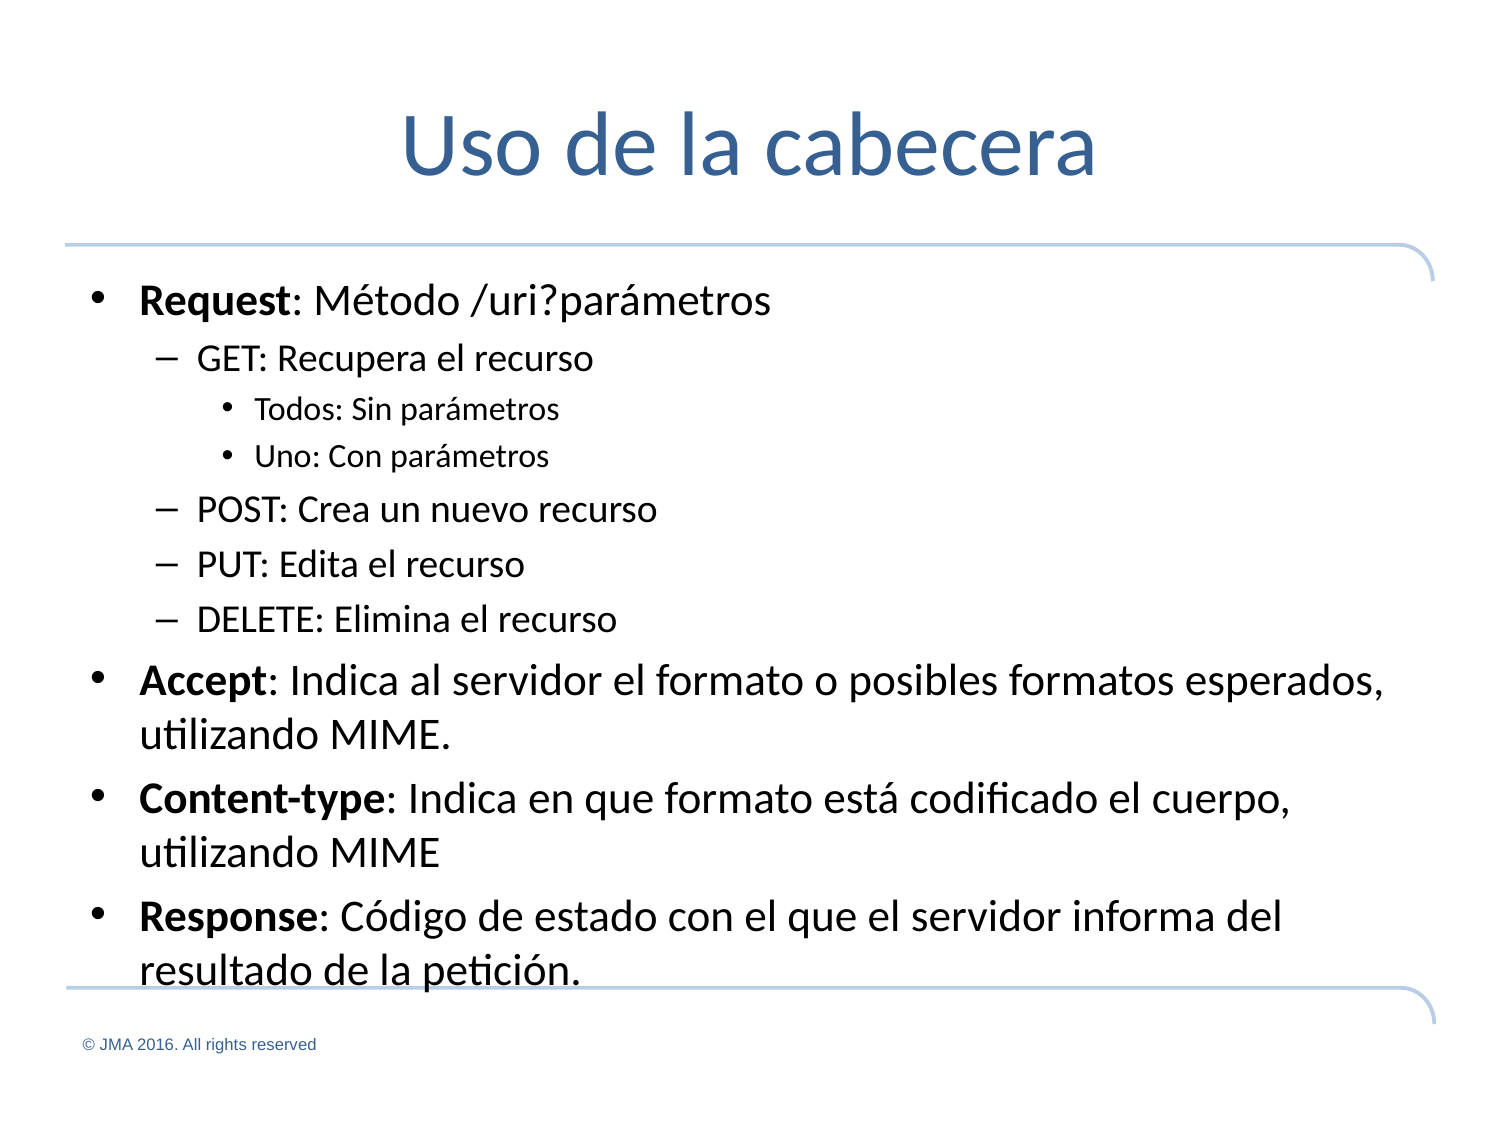

# Uso de la cabecera
Request: Método /uri?parámetros
GET: Recupera el recurso
Todos: Sin parámetros
Uno: Con parámetros
POST: Crea un nuevo recurso
PUT: Edita el recurso
DELETE: Elimina el recurso
Accept: Indica al servidor el formato o posibles formatos esperados, utilizando MIME.
Content-type: Indica en que formato está codificado el cuerpo, utilizando MIME
Response: Código de estado con el que el servidor informa del resultado de la petición.